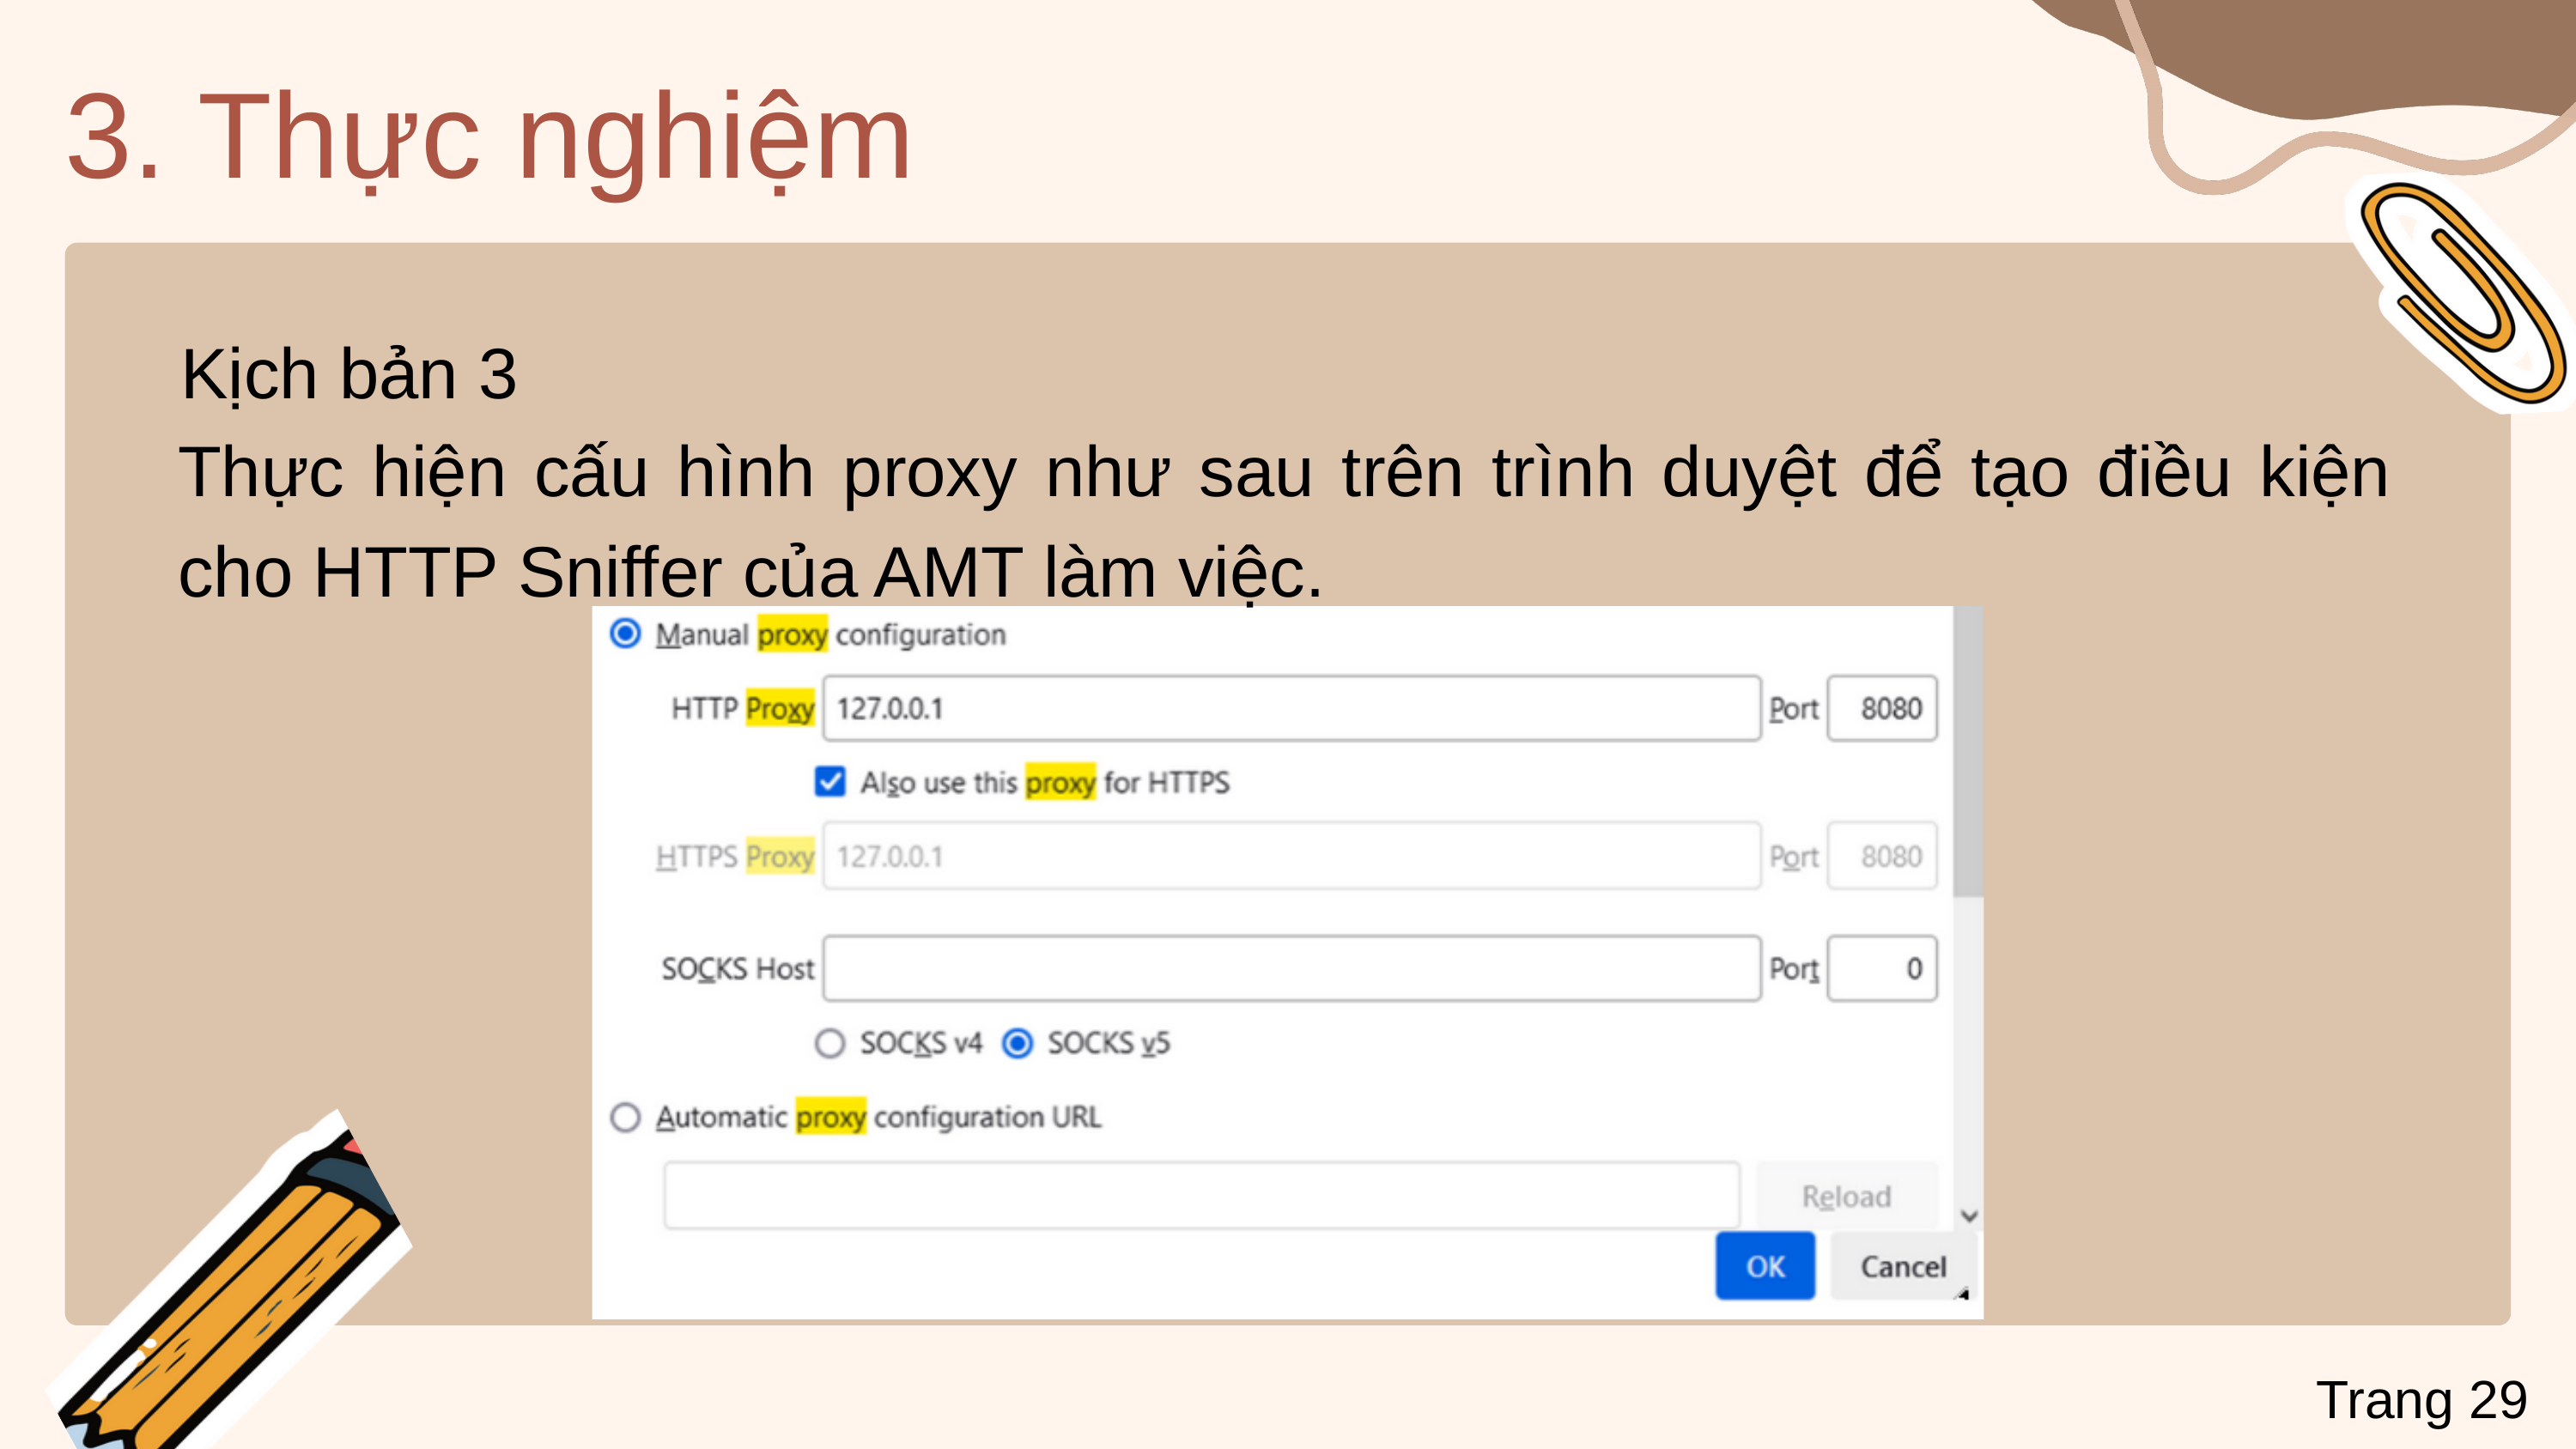

3. Thực nghiệm

Kịch bản 3
Thực hiện cấu hình proxy như sau trên trình duyệt để tạo điều kiện cho HTTP Sniffer của AMT làm việc.

Trang 29